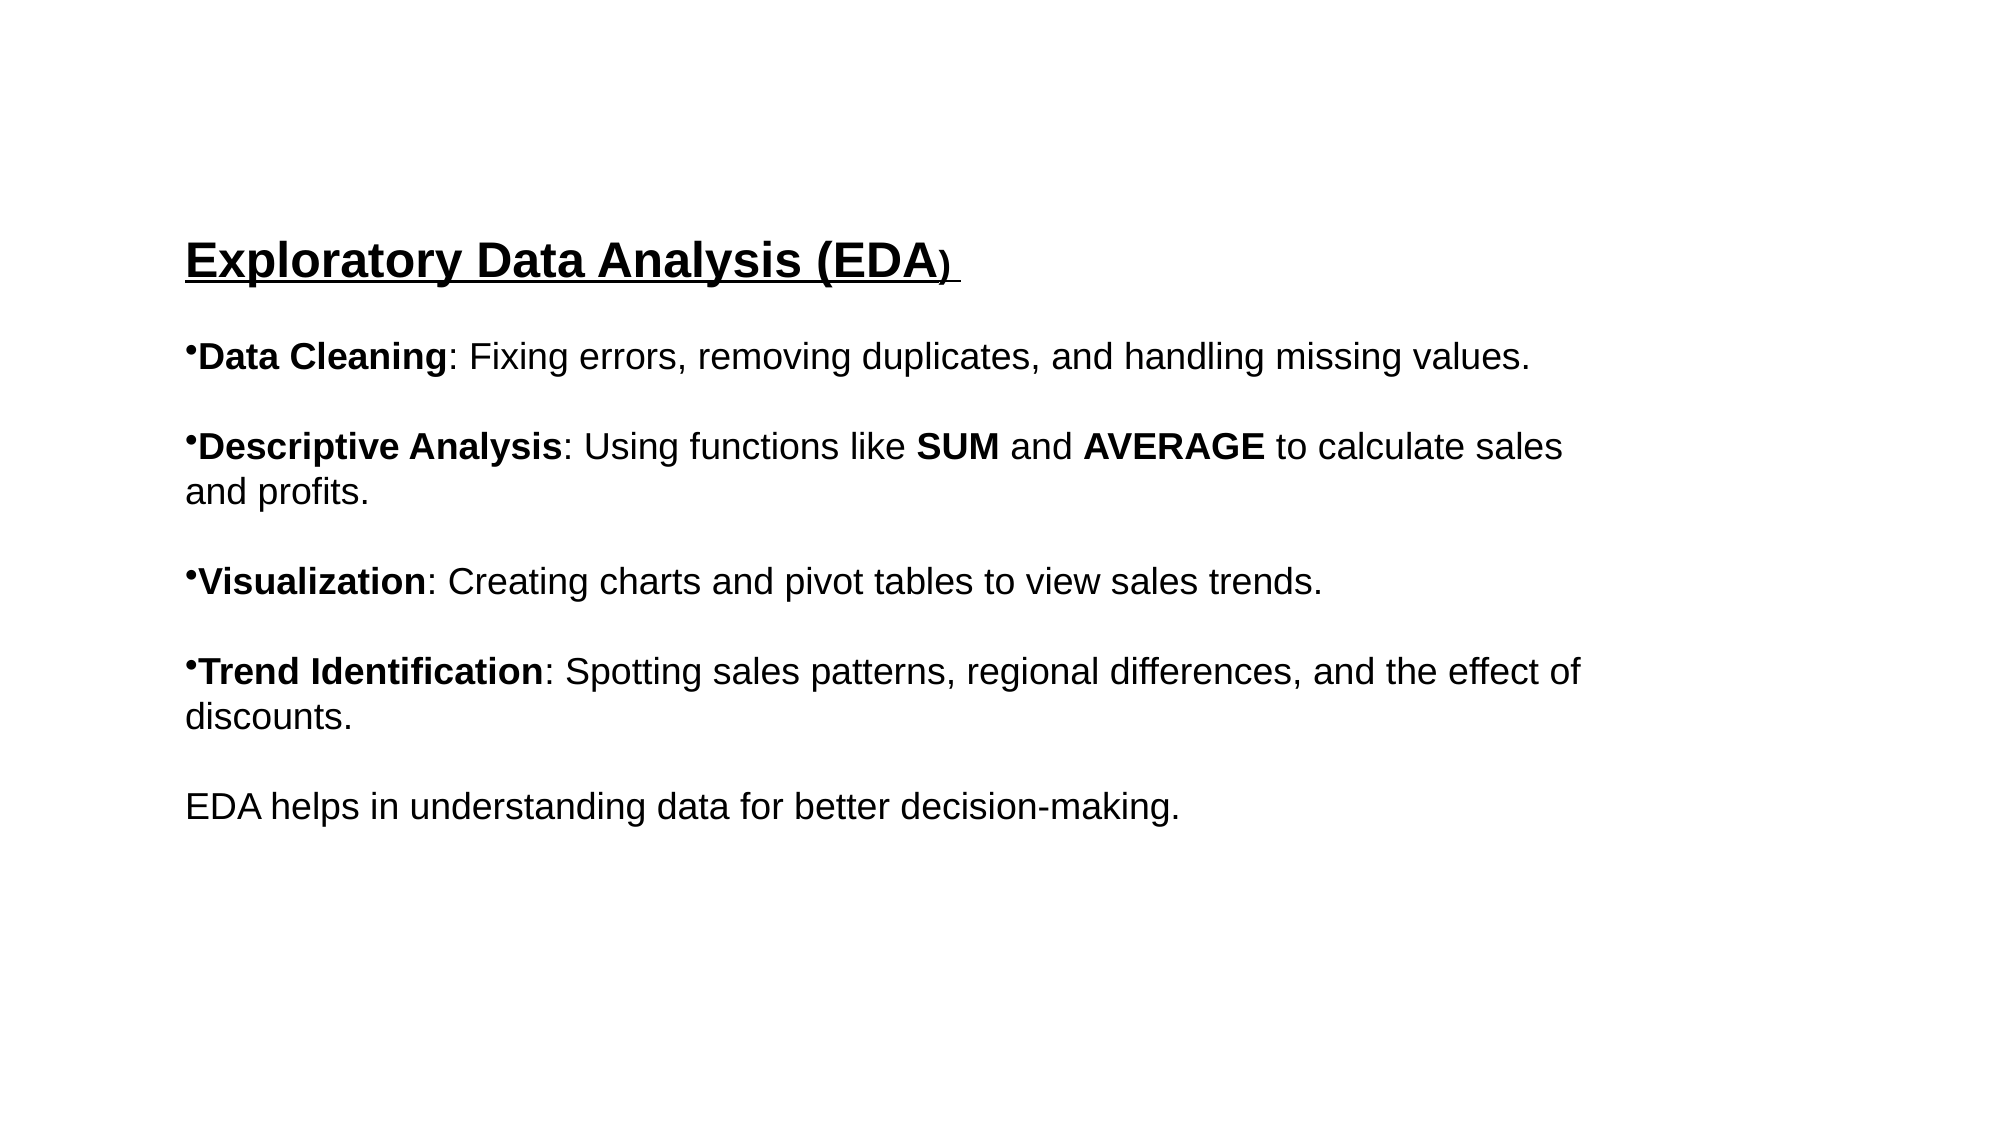

Exploratory Data Analysis (EDA)

Data Cleaning: Fixing errors, removing duplicates, and handling missing values.

Descriptive Analysis: Using functions like SUM and AVERAGE to calculate sales and profits.

Visualization: Creating charts and pivot tables to view sales trends.

Trend Identification: Spotting sales patterns, regional differences, and the effect of discounts.

EDA helps in understanding data for better decision-making.